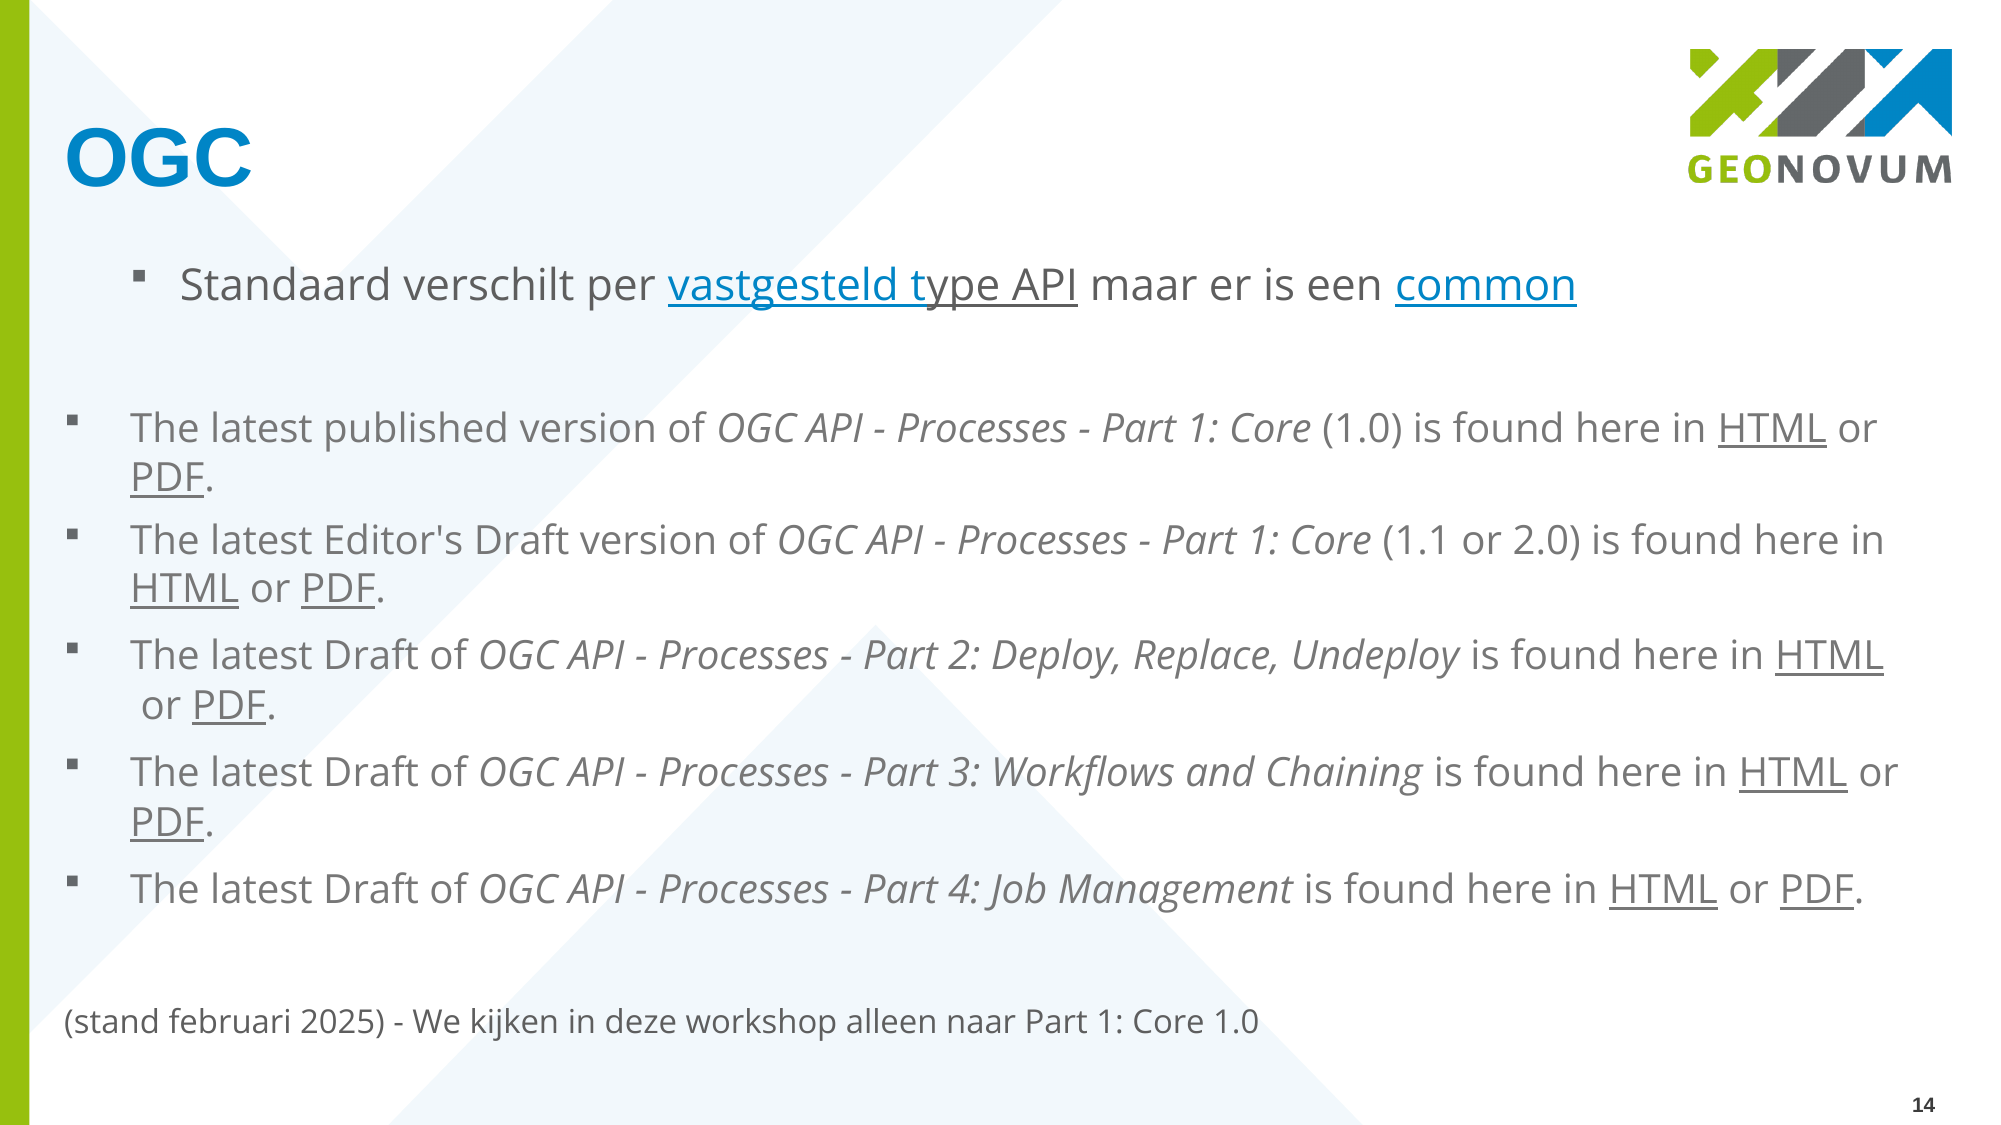

# OGC
Standaard verschilt per vastgesteld type API maar er is een common

The latest published version of OGC API - Processes - Part 1: Core (1.0) is found here in HTML or PDF.
The latest Editor's Draft version of OGC API - Processes - Part 1: Core (1.1 or 2.0) is found here in HTML or PDF.
The latest Draft of OGC API - Processes - Part 2: Deploy, Replace, Undeploy is found here in HTML or PDF.
The latest Draft of OGC API - Processes - Part 3: Workflows and Chaining is found here in HTML or PDF.
The latest Draft of OGC API - Processes - Part 4: Job Management is found here in HTML or PDF.

(stand februari 2025) - We kijken in deze workshop alleen naar Part 1: Core 1.0

14